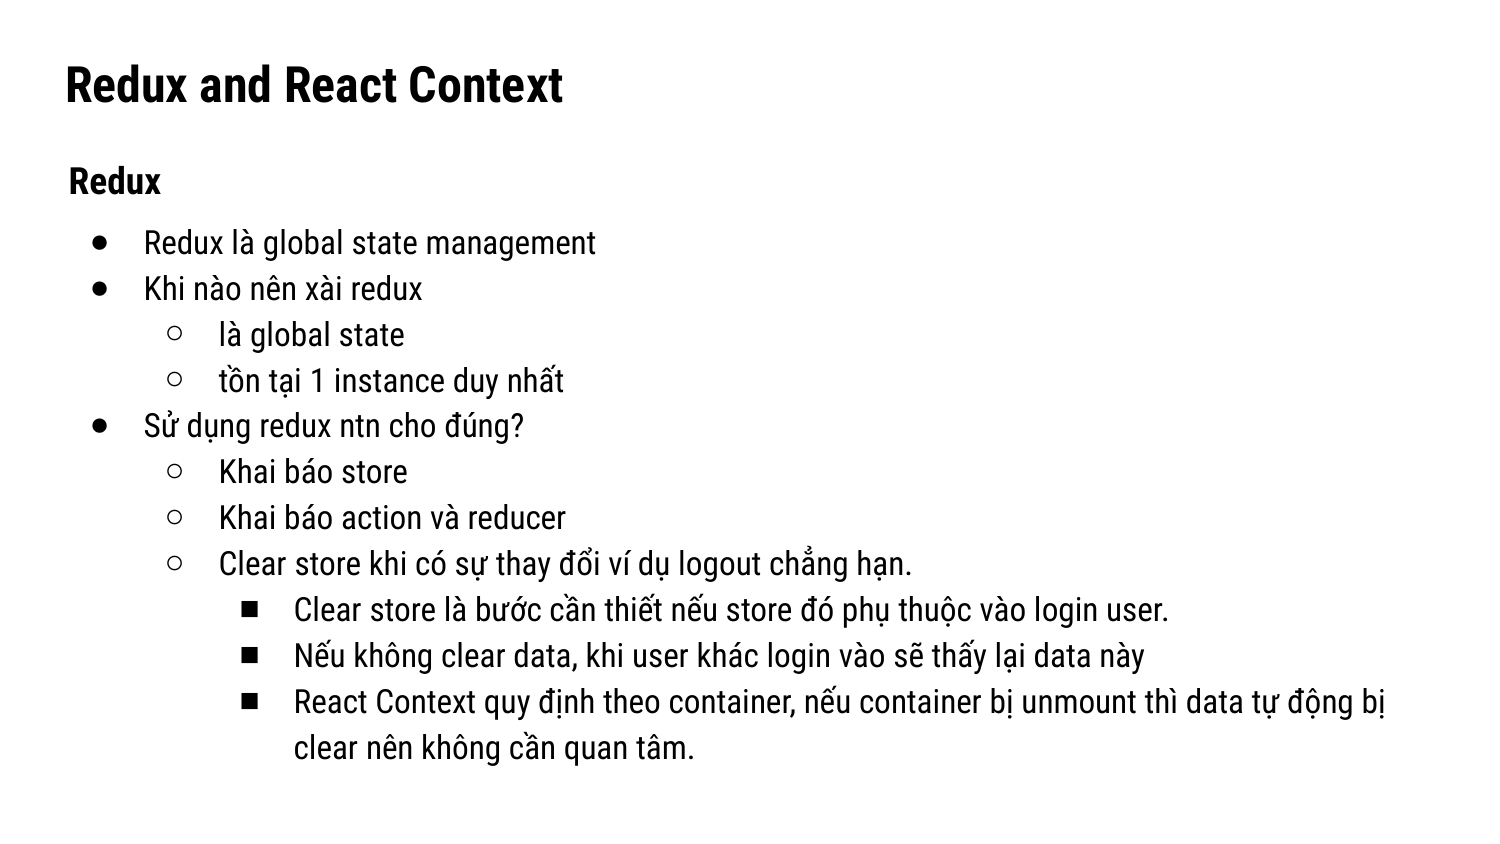

# Redux and React Context
Redux
Redux là global state management
Khi nào nên xài redux
là global state
tồn tại 1 instance duy nhất
Sử dụng redux ntn cho đúng?
Khai báo store
Khai báo action và reducer
Clear store khi có sự thay đổi ví dụ logout chẳng hạn.
Clear store là bước cần thiết nếu store đó phụ thuộc vào login user.
Nếu không clear data, khi user khác login vào sẽ thấy lại data này
React Context quy định theo container, nếu container bị unmount thì data tự động bị clear nên không cần quan tâm.